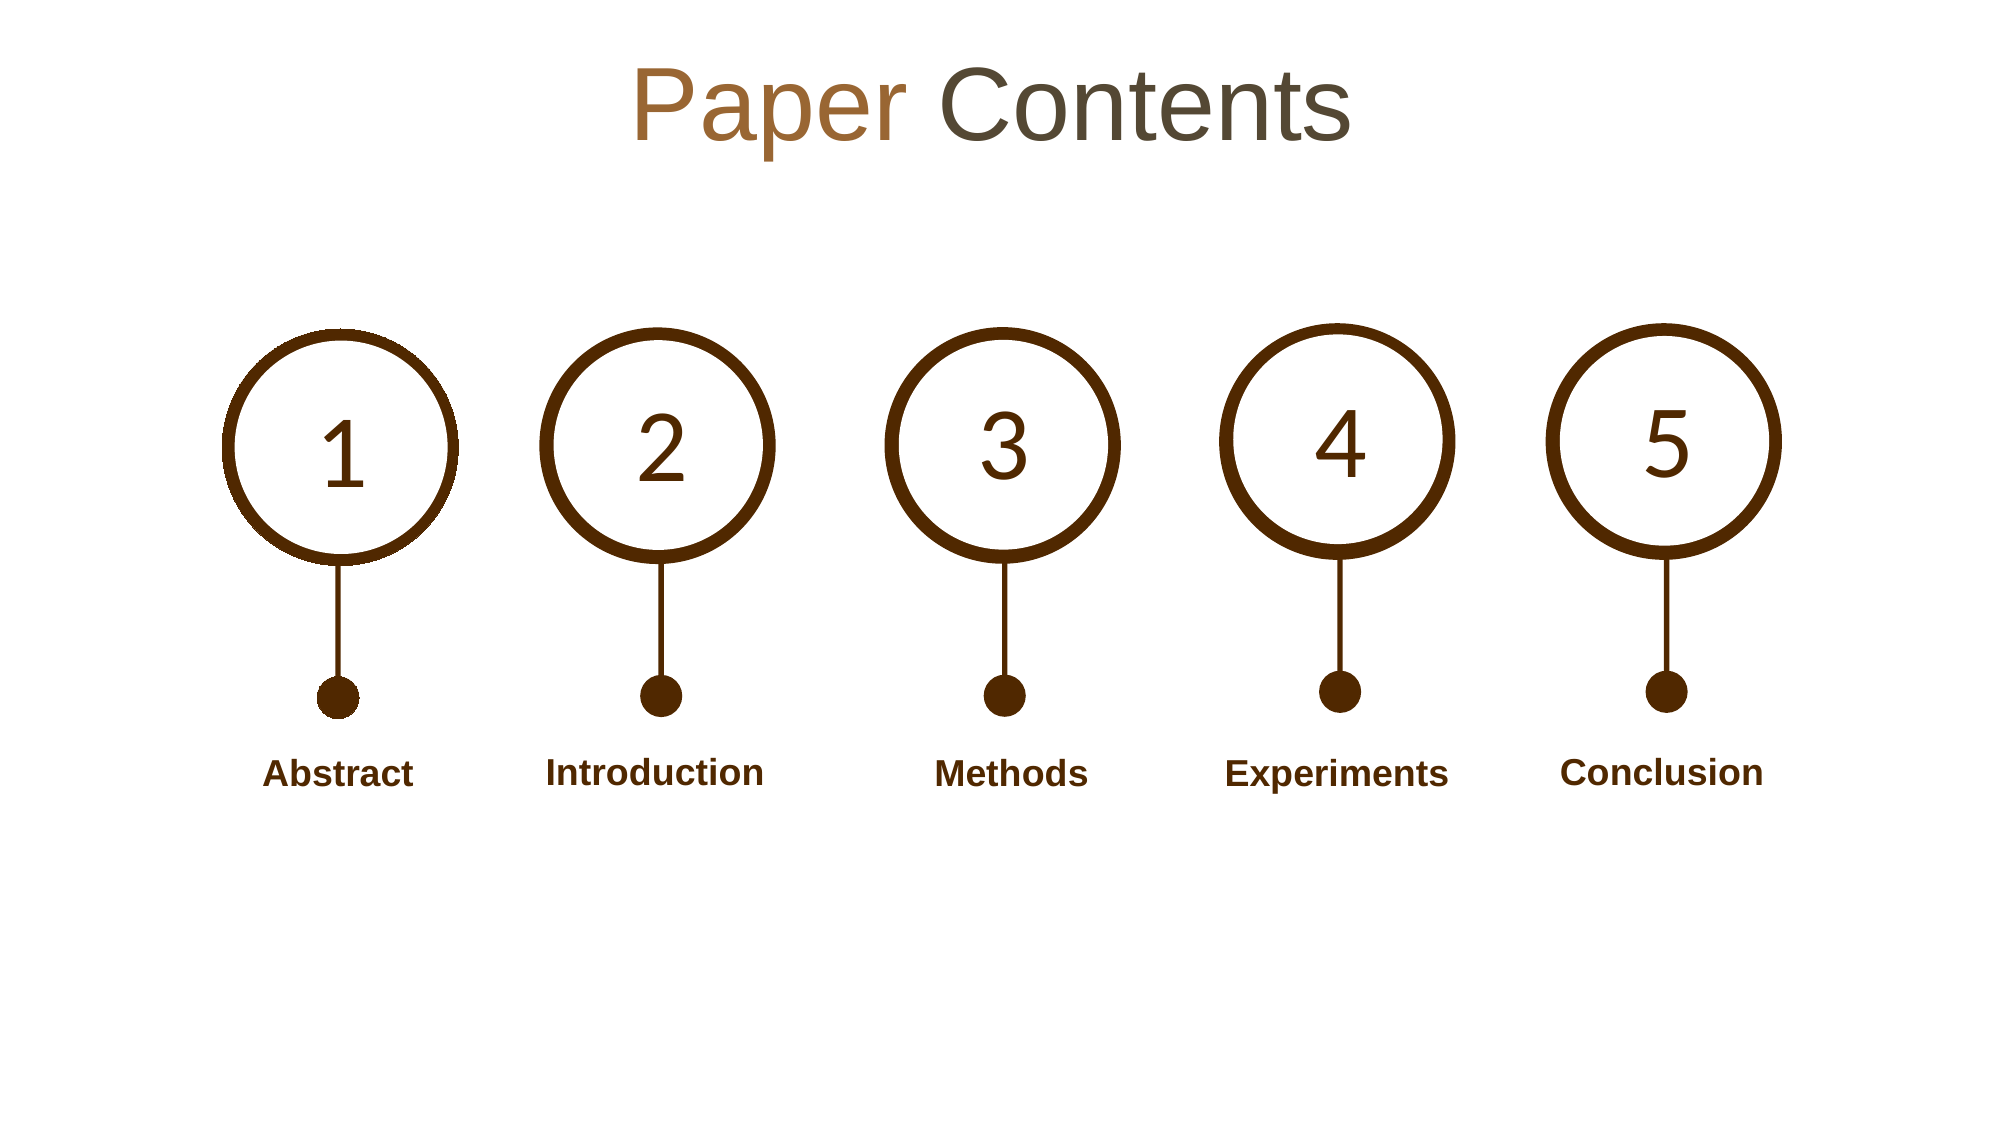

Paper Contents

4
5
3
2
1

Introduction
Conclusion
Abstract
Methods
Experiments